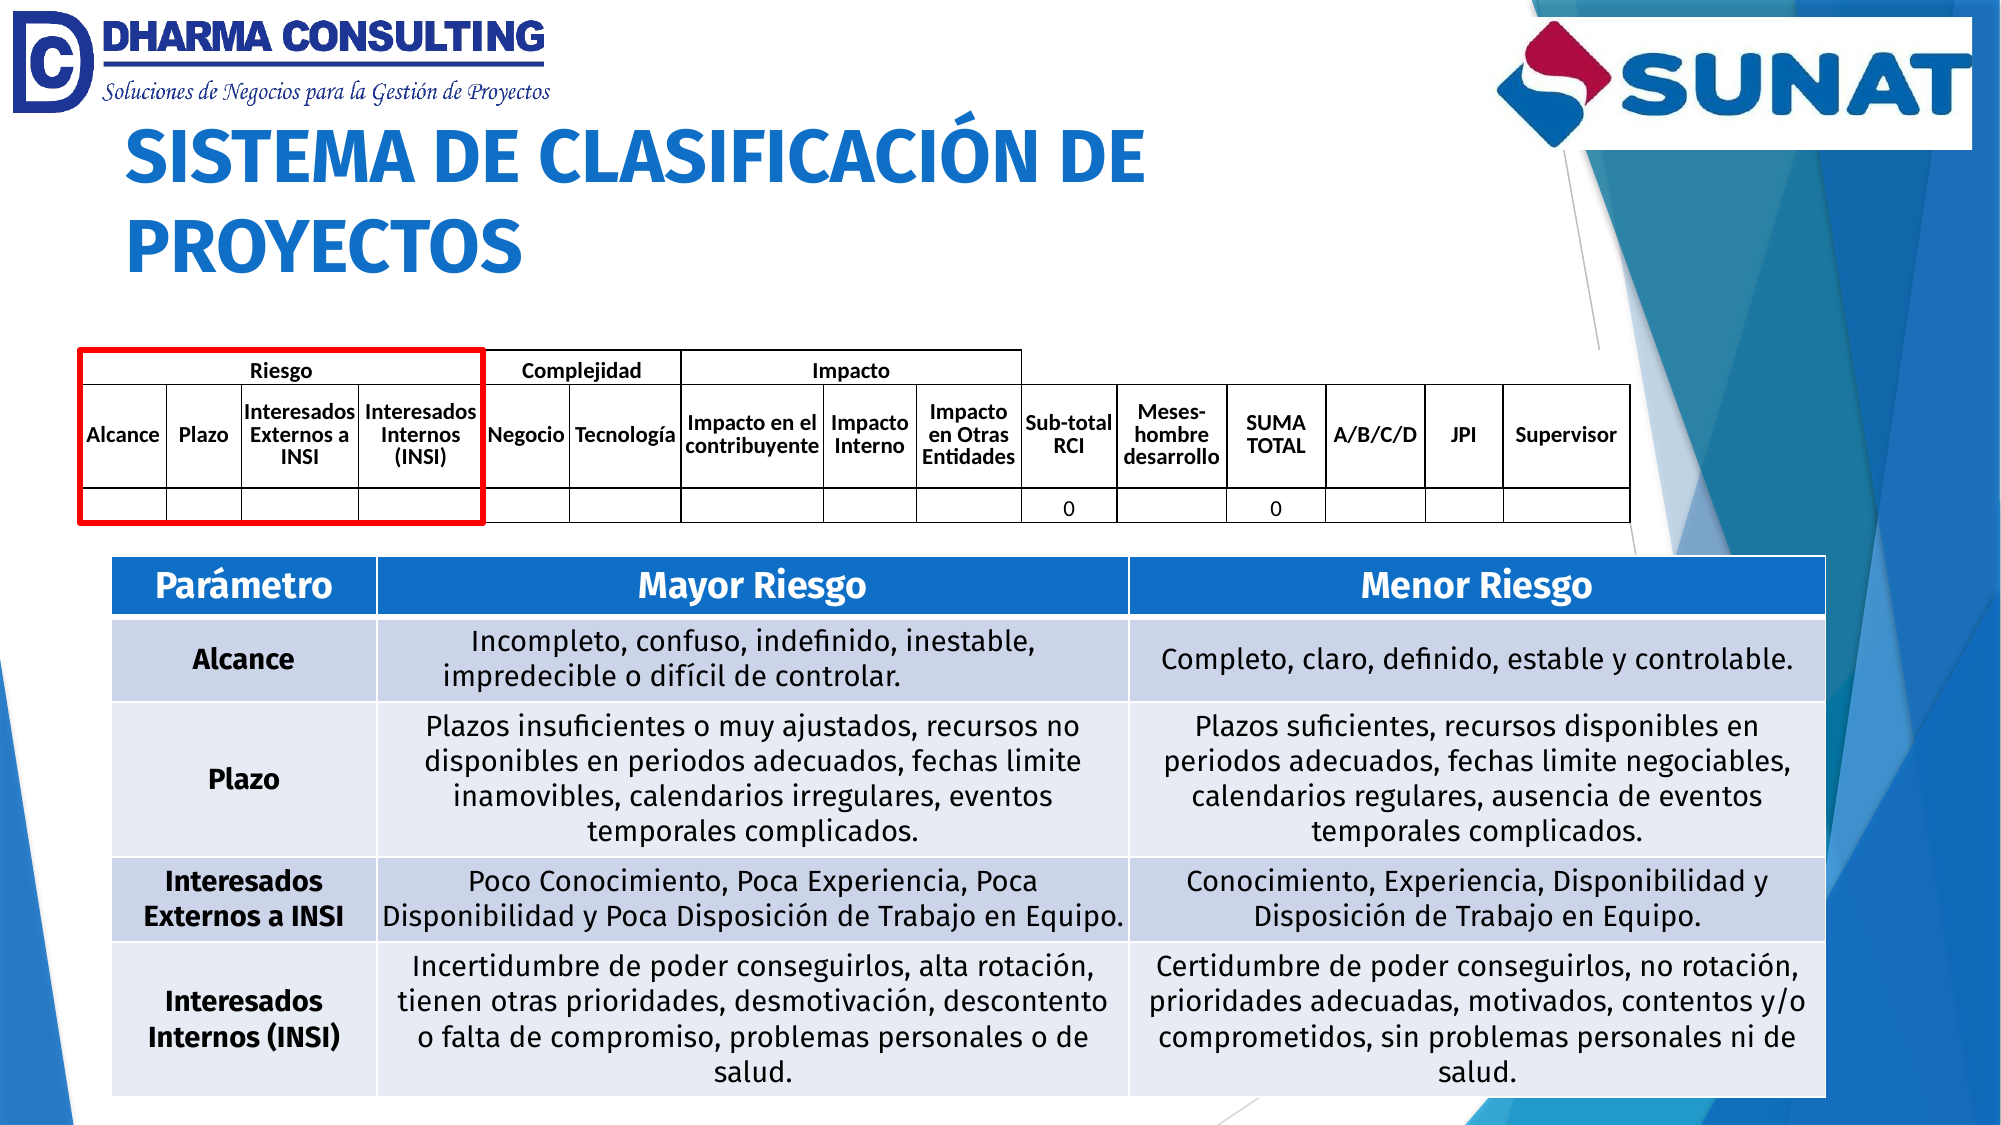

SISTEMA DE CLASIFICACIÓN DE PROYECTOS
| Riesgo |  |  |  | Complejidad |  | Impacto |  |  |  |  |  |  |  |  |
| --- | --- | --- | --- | --- | --- | --- | --- | --- | --- | --- | --- | --- | --- | --- |
| Alcance | Plazo | Interesados Externos a INSI | Interesados Internos (INSI) | Negocio | Tecnología | Impacto en el contribuyente | Impacto Interno | Impacto en Otras Entidades | Sub-total RCI | Meses-hombre desarrollo | SUMA TOTAL | A/B/C/D | JPI | Supervisor |
|  |  |  |  |  |  |  |  |  | 0 |  | 0 |  |  |  |

| Parámetro | Mayor Riesgo | Menor Riesgo |
| --- | --- | --- |
| Alcance | Incompleto, confuso, indefinido, inestable, impredecible o difícil de controlar. | Completo, claro, definido, estable y controlable. |
| Plazo | Plazos insuficientes o muy ajustados, recursos no disponibles en periodos adecuados, fechas limite inamovibles, calendarios irregulares, eventos temporales complicados. | Plazos suficientes, recursos disponibles en periodos adecuados, fechas limite negociables, calendarios regulares, ausencia de eventos temporales complicados. |
| Interesados Externos a INSI | Poco Conocimiento, Poca Experiencia, Poca Disponibilidad y Poca Disposición de Trabajo en Equipo. | Conocimiento, Experiencia, Disponibilidad y Disposición de Trabajo en Equipo. |
| Interesados Internos (INSI) | Incertidumbre de poder conseguirlos, alta rotación, tienen otras prioridades, desmotivación, descontento o falta de compromiso, problemas personales o de salud. | Certidumbre de poder conseguirlos, no rotación, prioridades adecuadas, motivados, contentos y/o comprometidos, sin problemas personales ni de salud. |